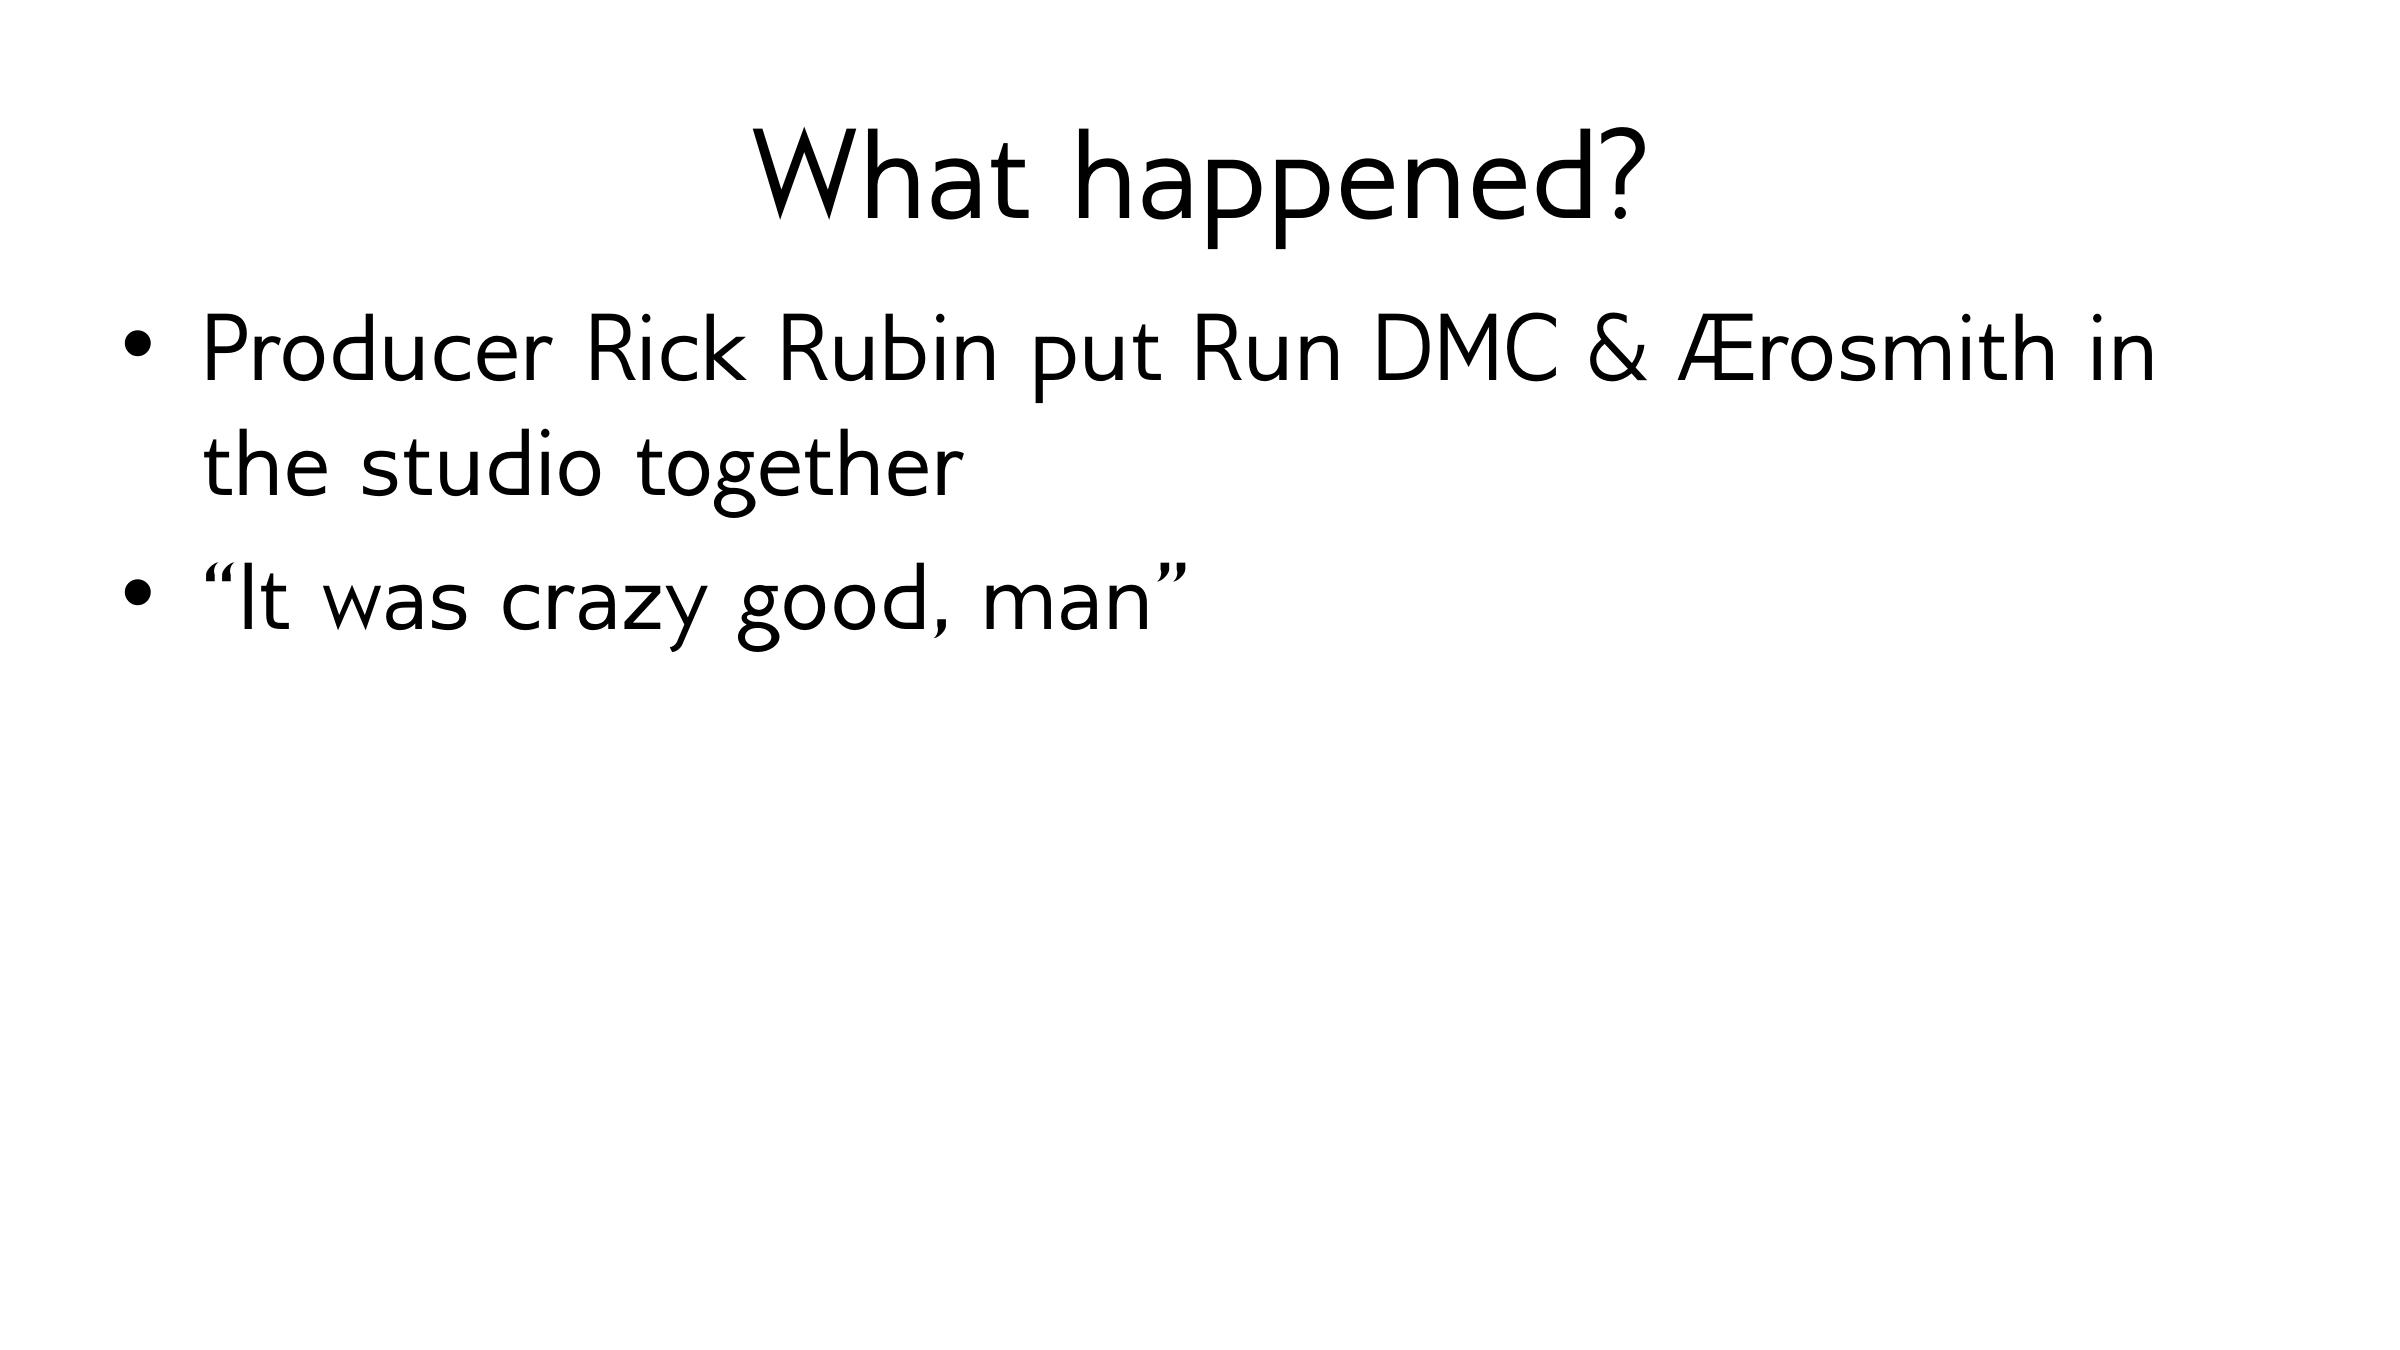

# What happened?
Producer Rick Rubin put Run DMC & Aerosmith in the studio together
“It was crazy good, man”